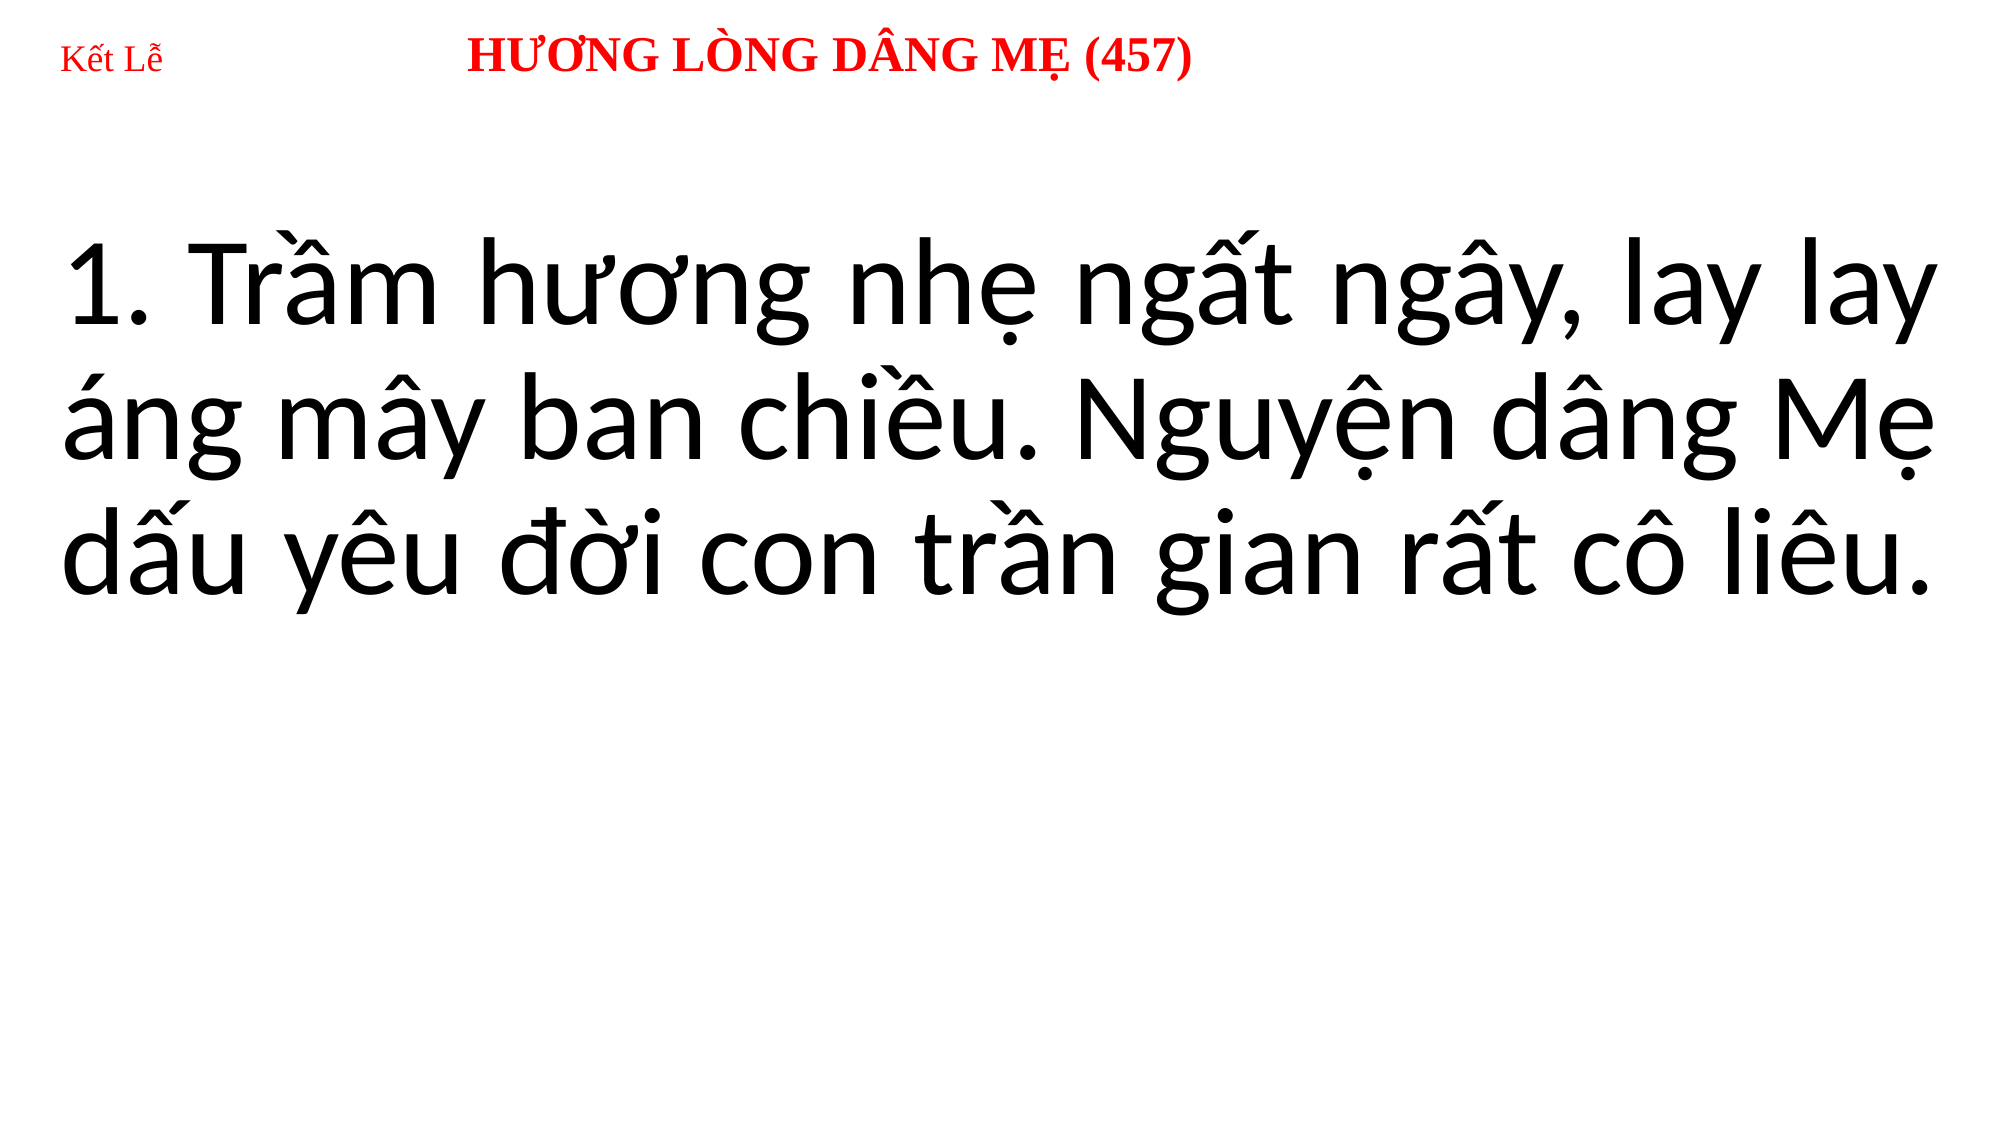

# Kết Lễ                                HƯƠNG LÒNG DÂNG MẸ (457)
1. Trầm hương nhẹ ngất ngây, lay lay áng mây ban chiều. Nguyện dâng Mẹ dấu yêu đời con trần gian rất cô liêu.